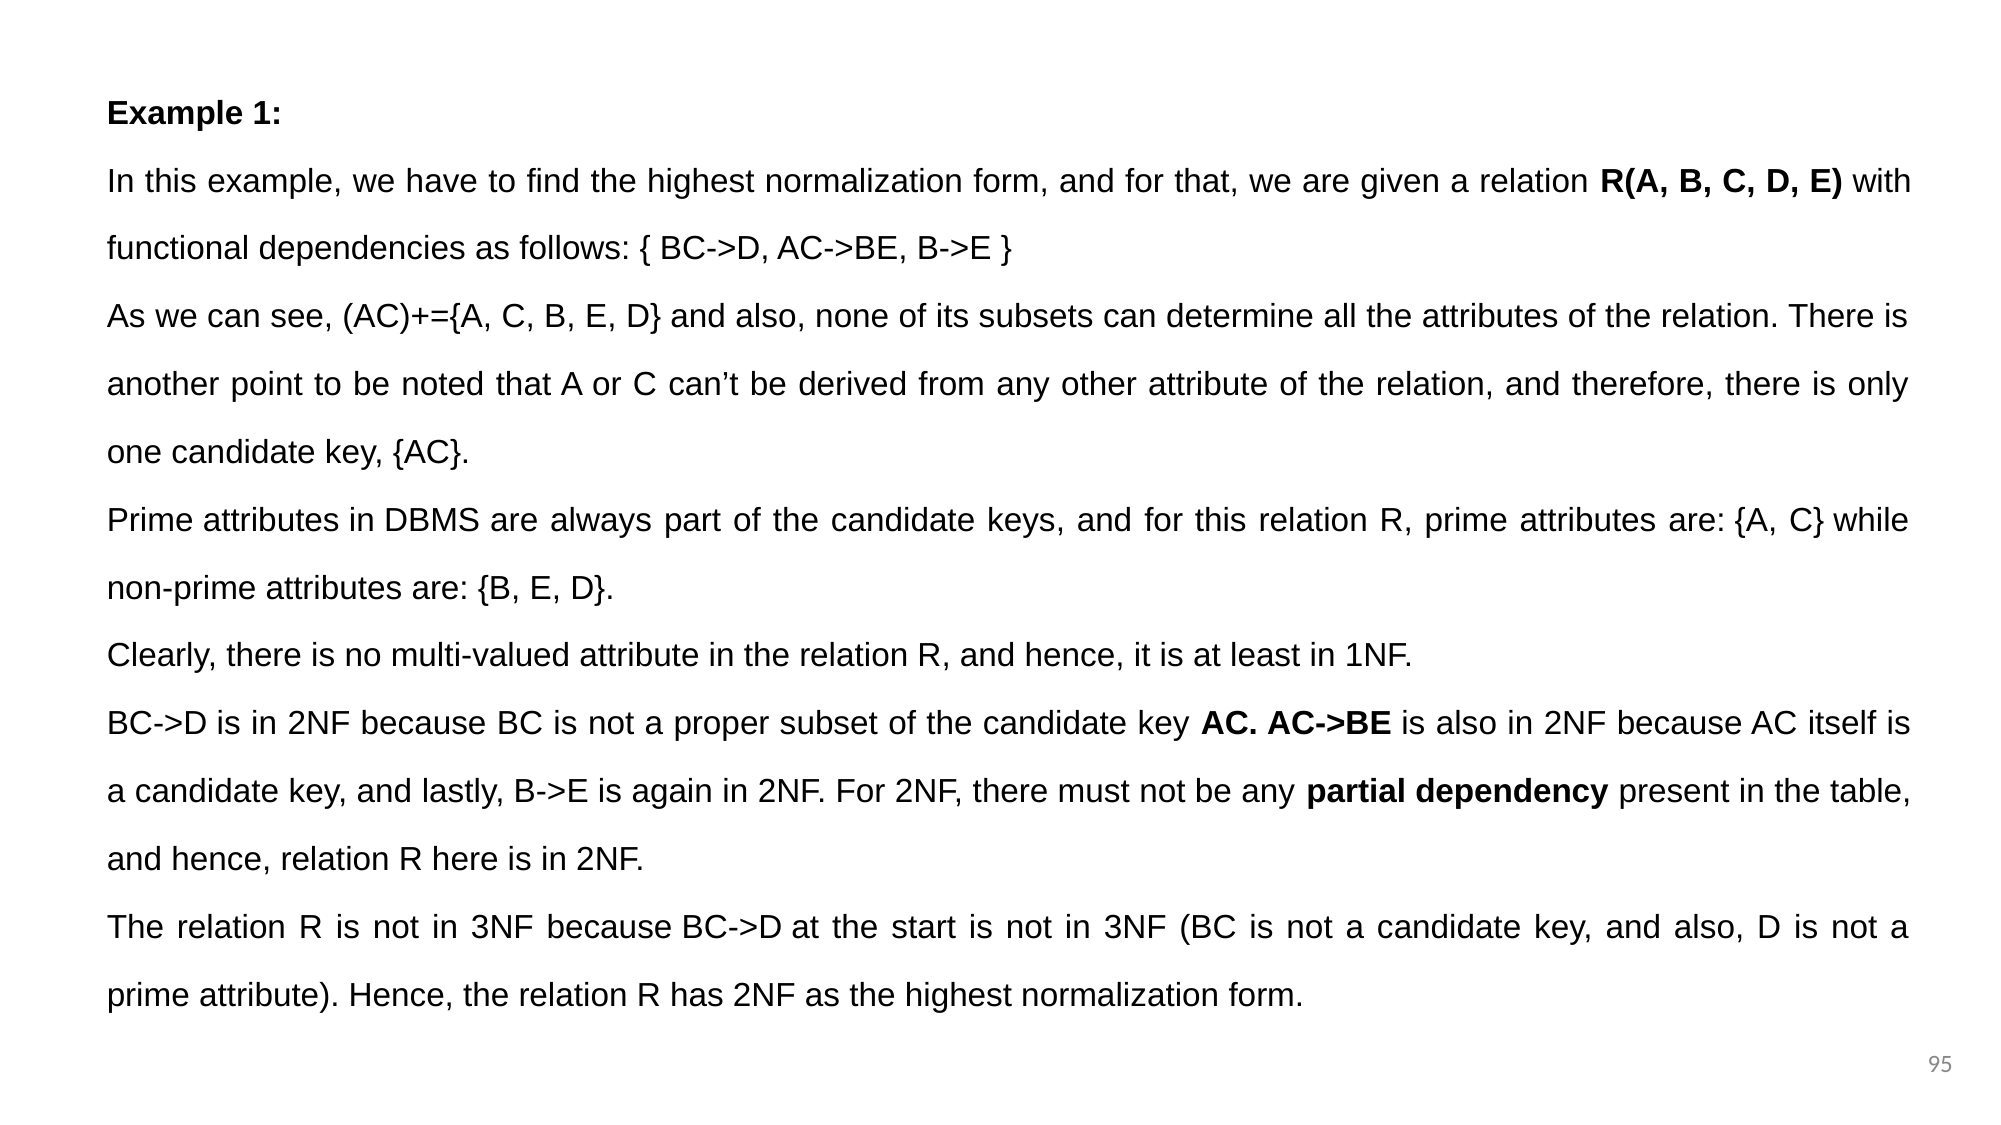

Example 1:
In this example, we have to find the highest normalization form, and for that, we are given a relation R(A, B, C, D, E) with functional dependencies as follows: { BC->D, AC->BE, B->E }
As we can see, (AC)+={A, C, B, E, D} and also, none of its subsets can determine all the attributes of the relation. There is another point to be noted that A or C can’t be derived from any other attribute of the relation, and therefore, there is only one candidate key, {AC}.
Prime attributes in DBMS are always part of the candidate keys, and for this relation R, prime attributes are: {A, C} while non-prime attributes are: {B, E, D}.
Clearly, there is no multi-valued attribute in the relation R, and hence, it is at least in 1NF.
BC->D is in 2NF because BC is not a proper subset of the candidate key AC. AC->BE is also in 2NF because AC itself is a candidate key, and lastly, B->E is again in 2NF. For 2NF, there must not be any partial dependency present in the table, and hence, relation R here is in 2NF.
The relation R is not in 3NF because BC->D at the start is not in 3NF (BC is not a candidate key, and also, D is not a prime attribute). Hence, the relation R has 2NF as the highest normalization form.

95